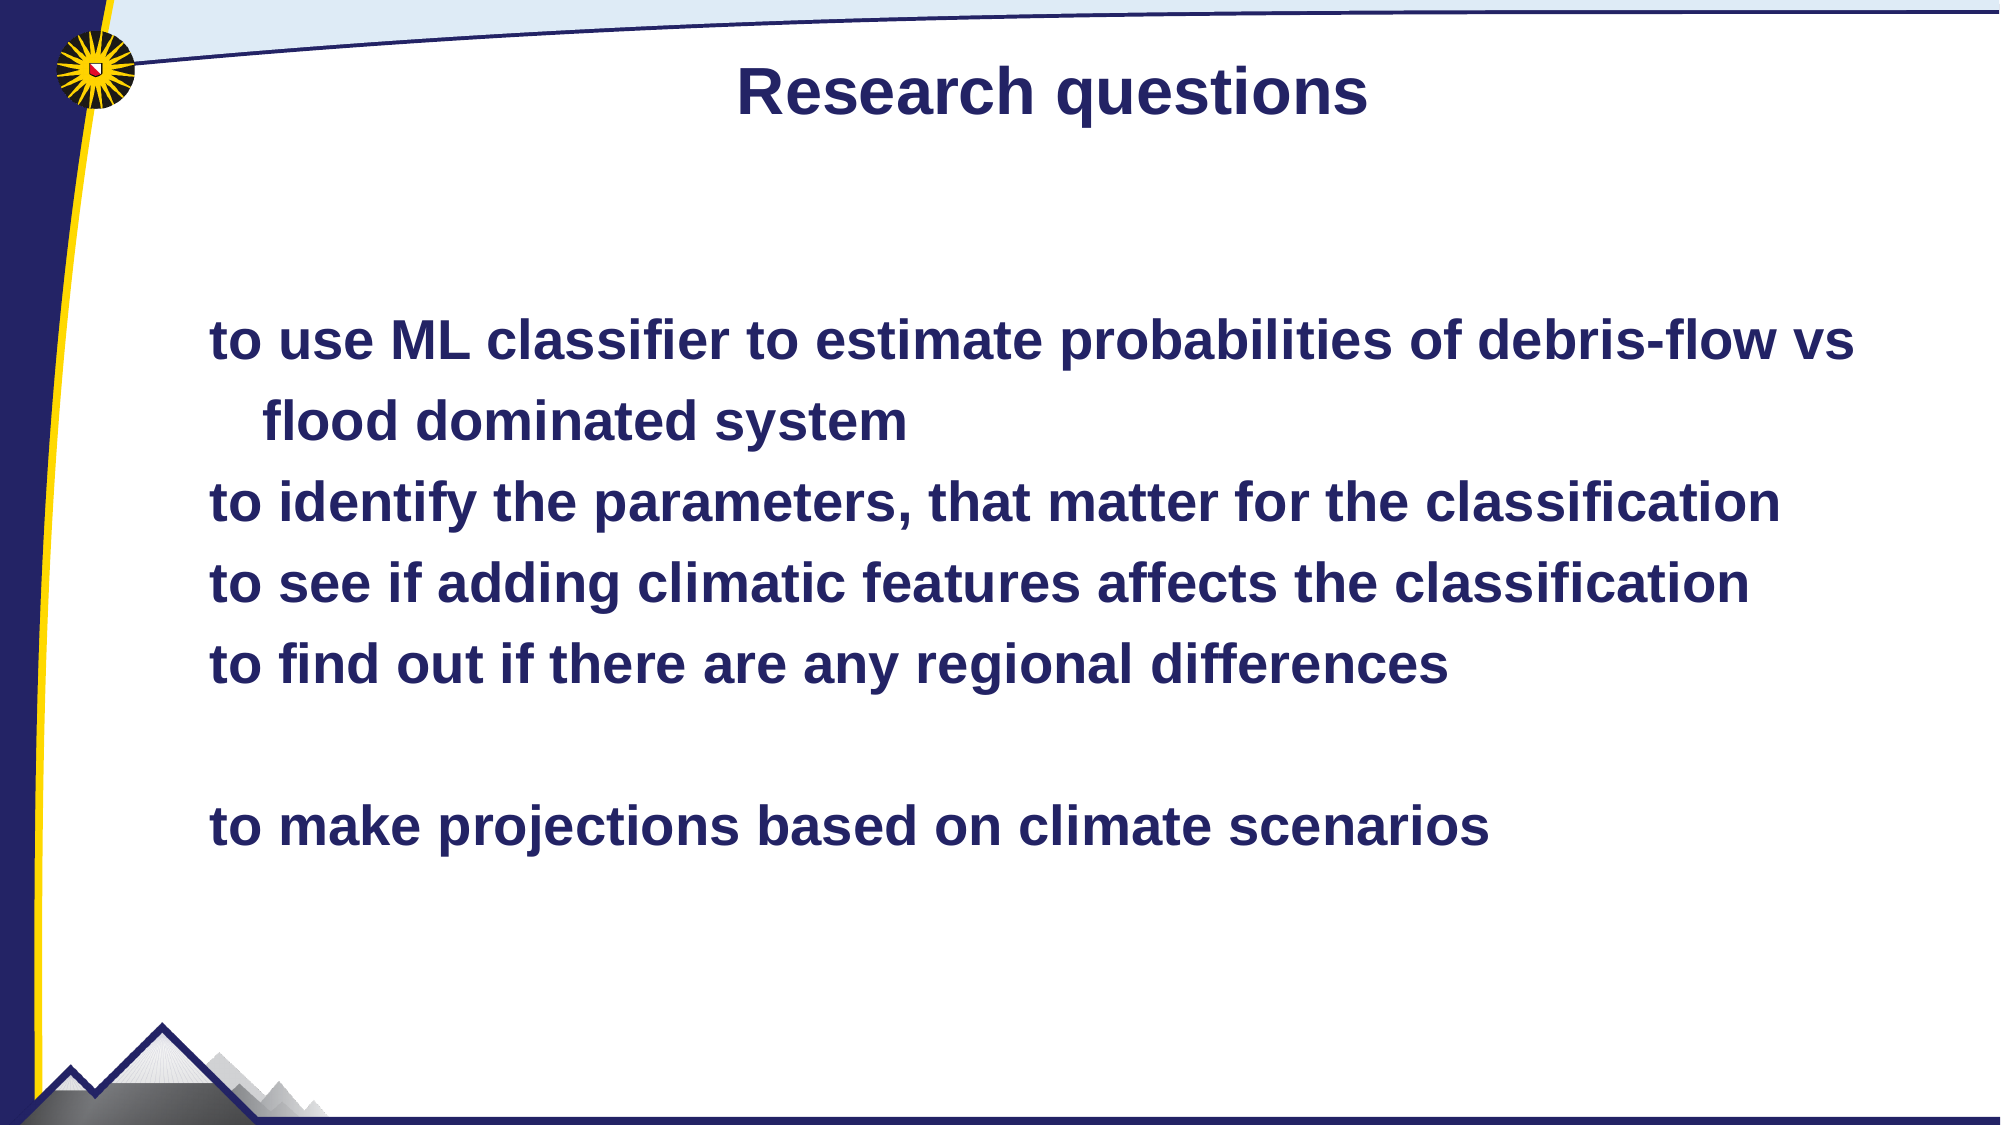

Research questions
# to use ML classifier to estimate probabilities of debris-flow vs flood dominated system
to identify the parameters, that matter for the classification
to see if adding climatic features affects the classification
to find out if there are any regional differences

to make projections based on climate scenarios